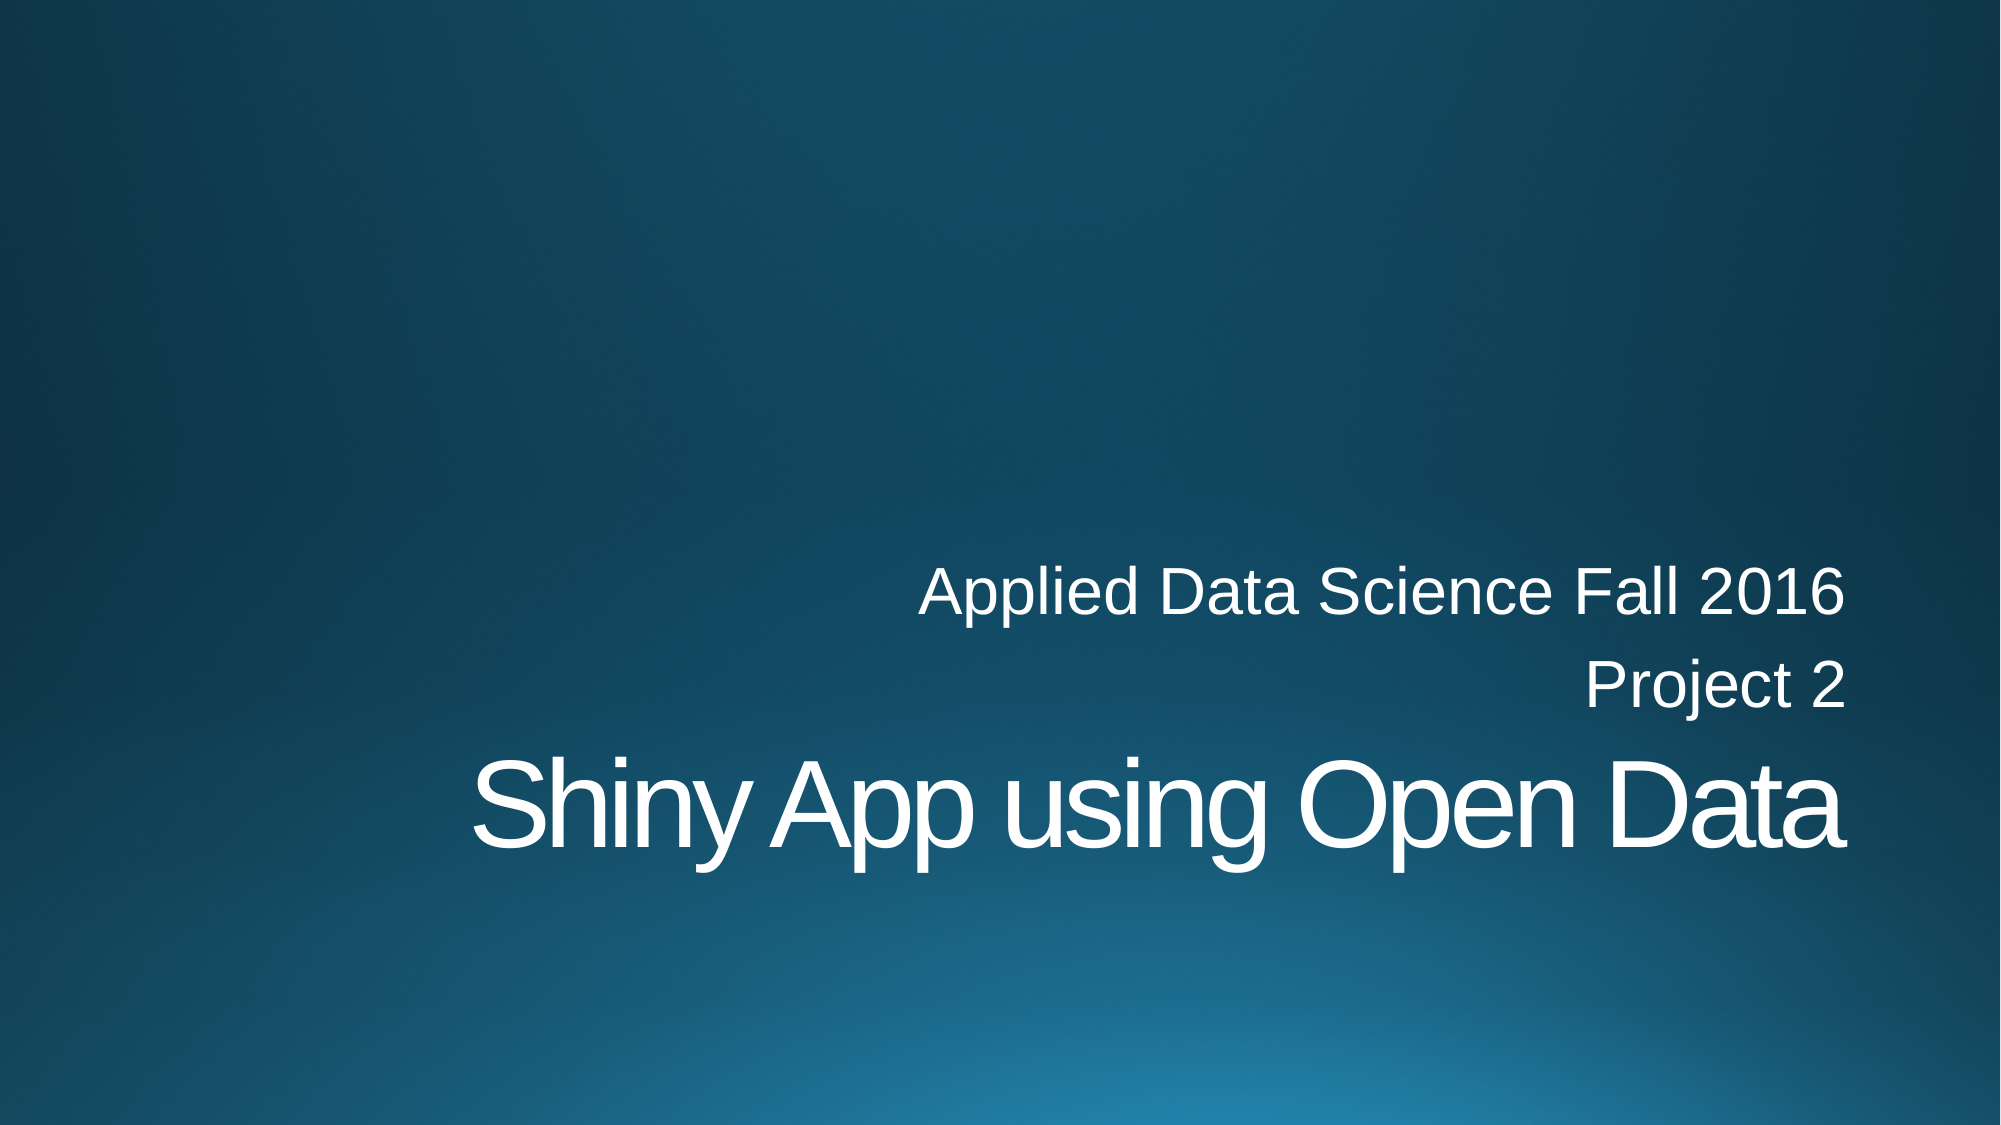

Applied Data Science Fall 2016
Project 2
# Shiny App using Open Data